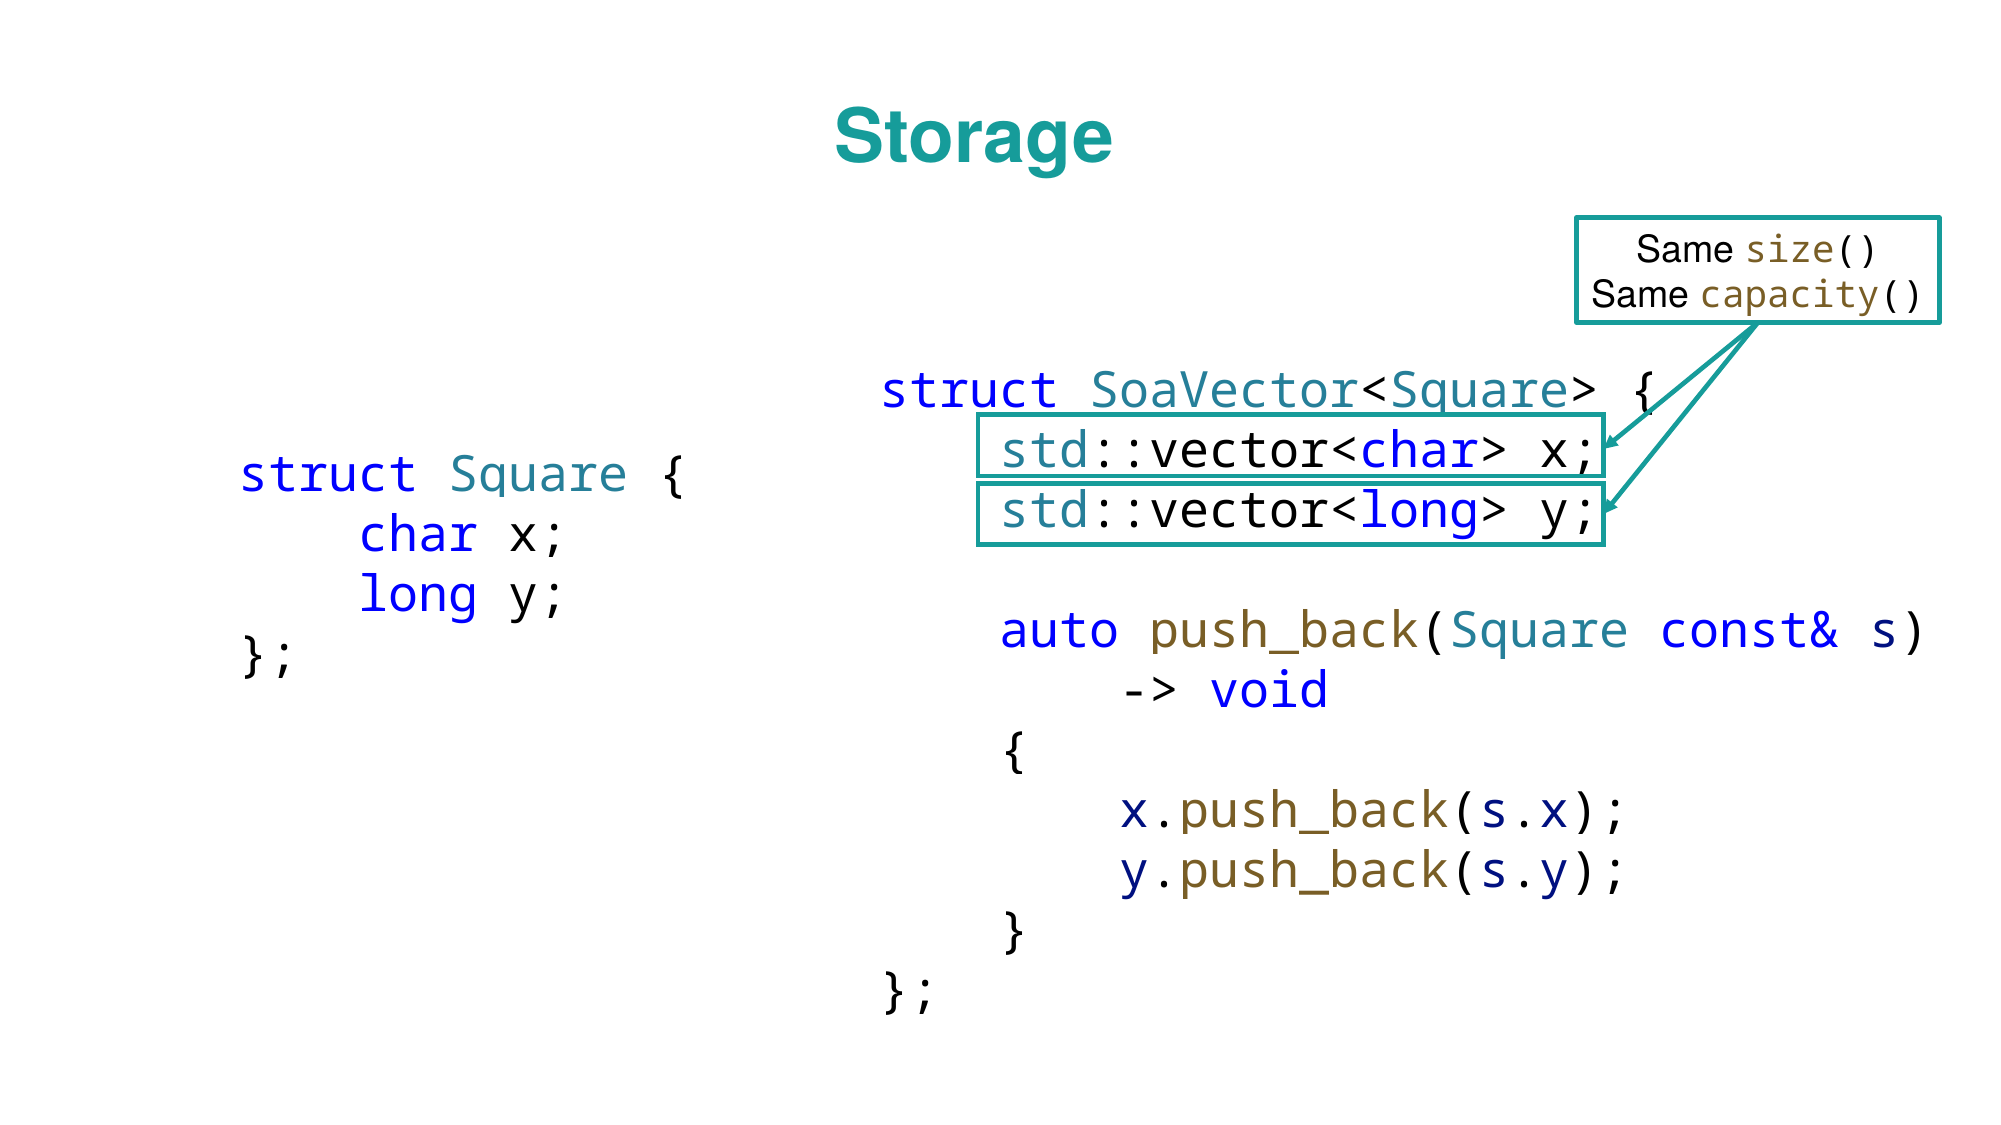

# Storage
Same size()
Same capacity()
struct SoaVector<Square> {
    std::vector<char> x;
    std::vector<long> y;

    auto push_back(Square const& s)
        -> void
    {
        x.push_back(s.x);
        y.push_back(s.y);
    }
};

struct Square {
    char x;
    long y;
};